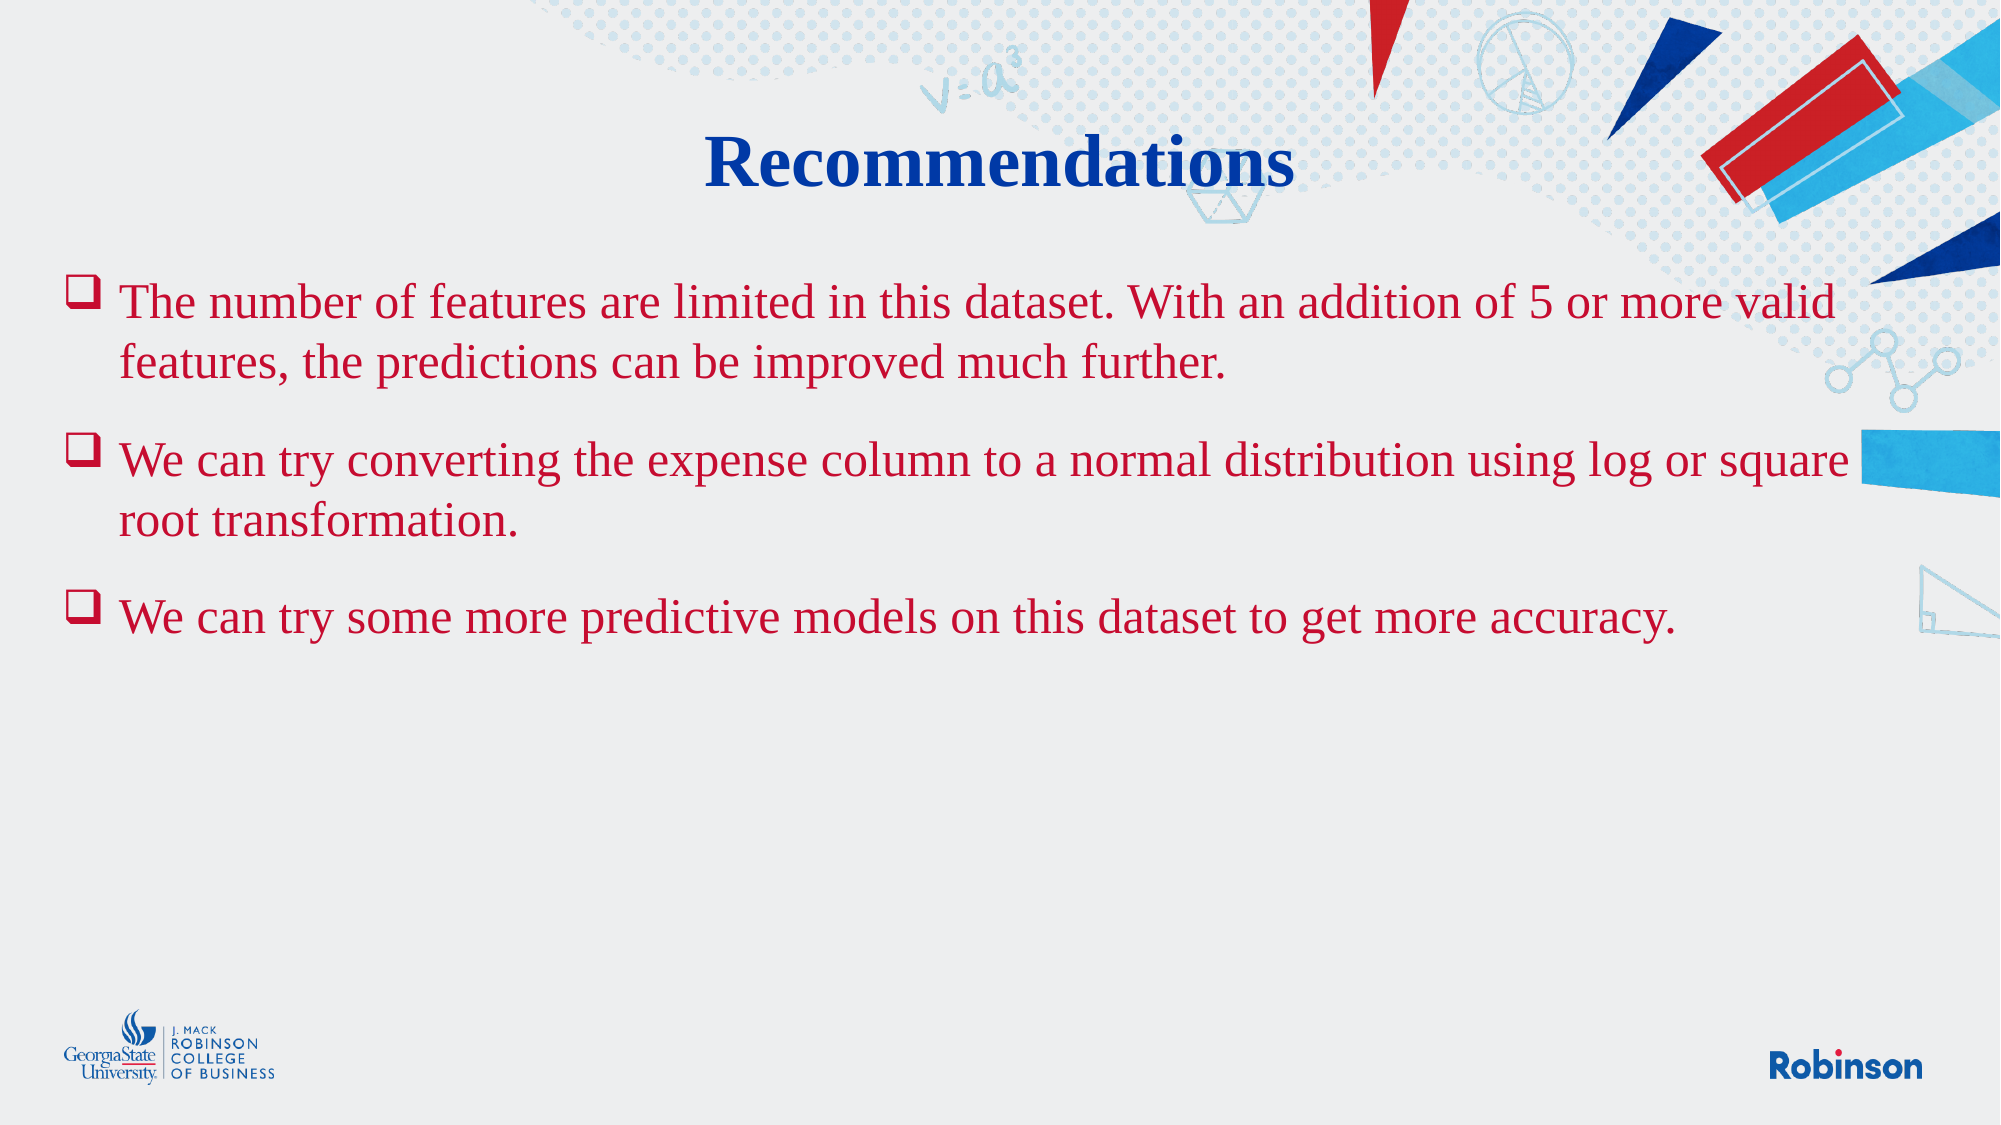

# Recommendations
The number of features are limited in this dataset. With an addition of 5 or more valid features, the predictions can be improved much further.
We can try converting the expense column to a normal distribution using log or square root transformation.
We can try some more predictive models on this dataset to get more accuracy.